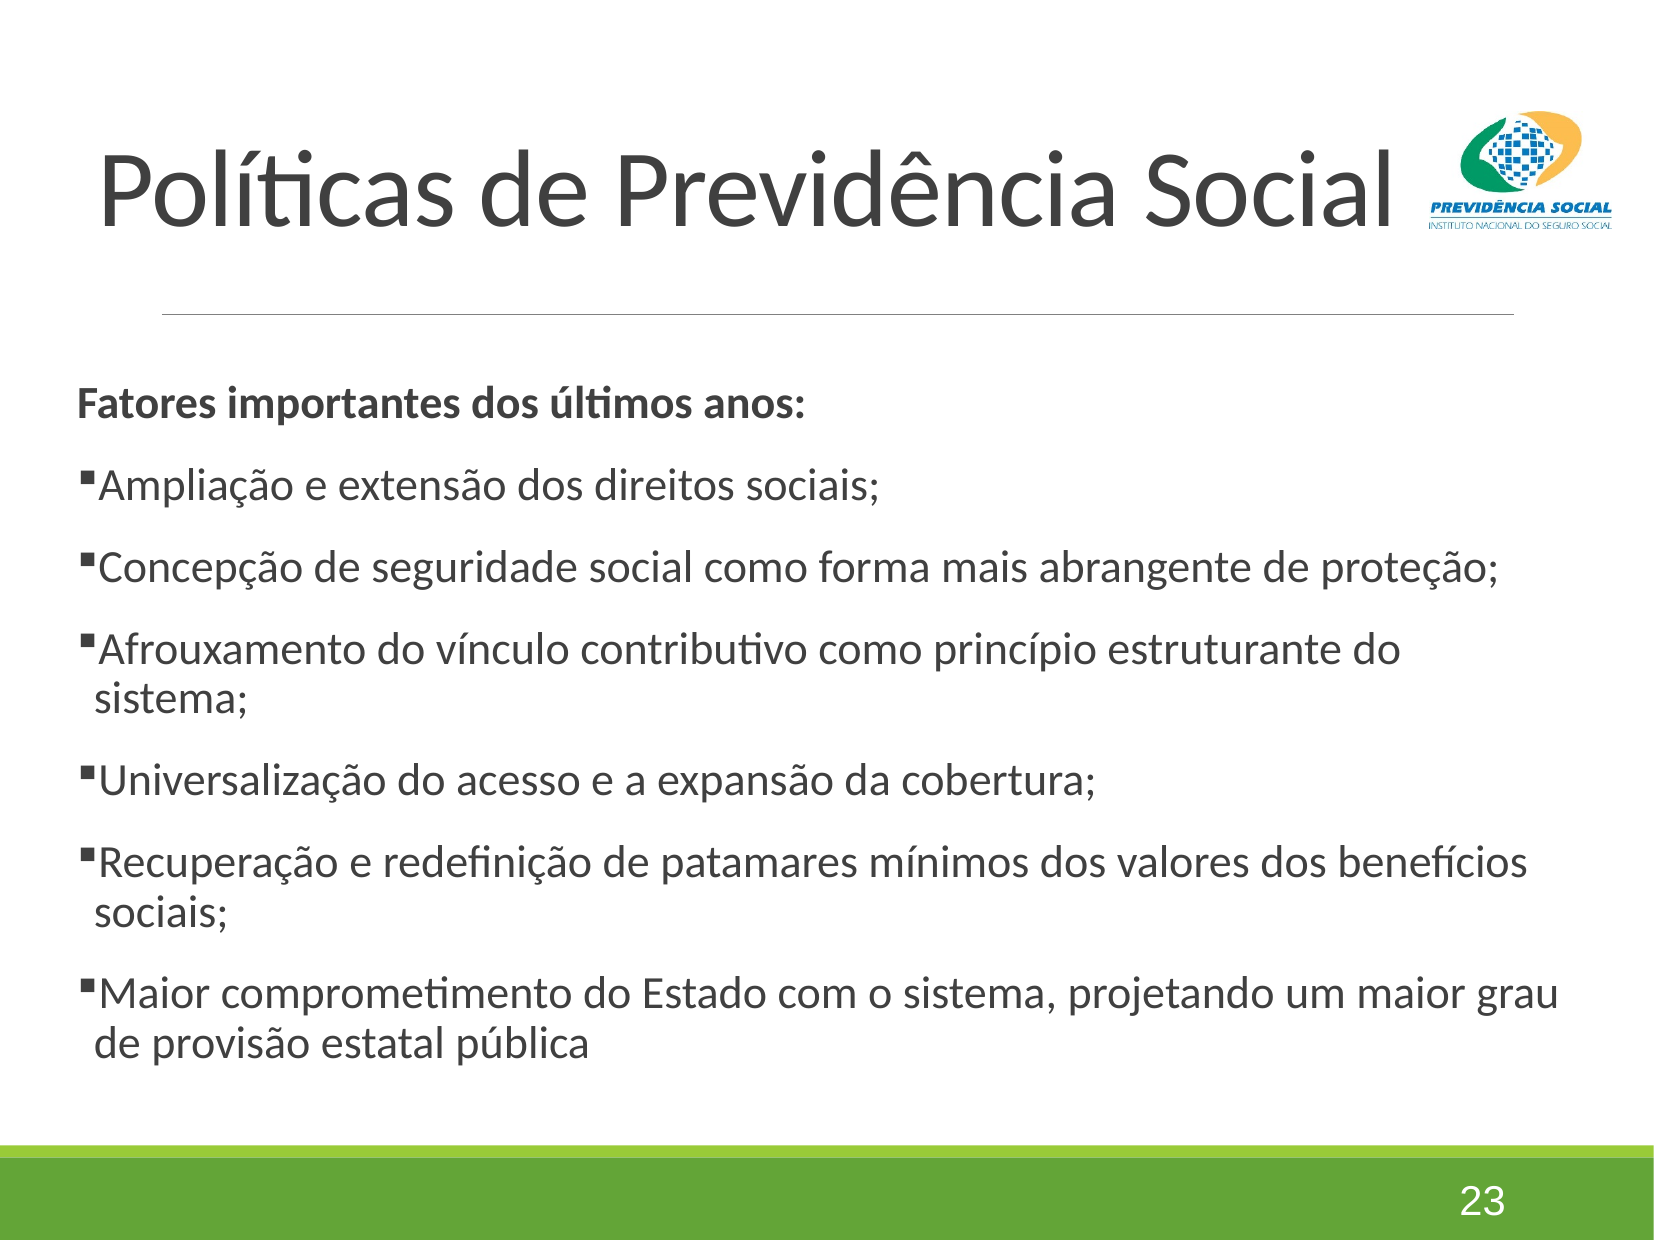

# Políticas de Previdência Social
Fatores importantes dos últimos anos:
Ampliação e extensão dos direitos sociais;
Concepção de seguridade social como forma mais abrangente de proteção;
Afrouxamento do vínculo contributivo como princípio estruturante do sistema;
Universalização do acesso e a expansão da cobertura;
Recuperação e redefinição de patamares mínimos dos valores dos benefícios sociais;
Maior comprometimento do Estado com o sistema, projetando um maior grau de provisão estatal pública

23